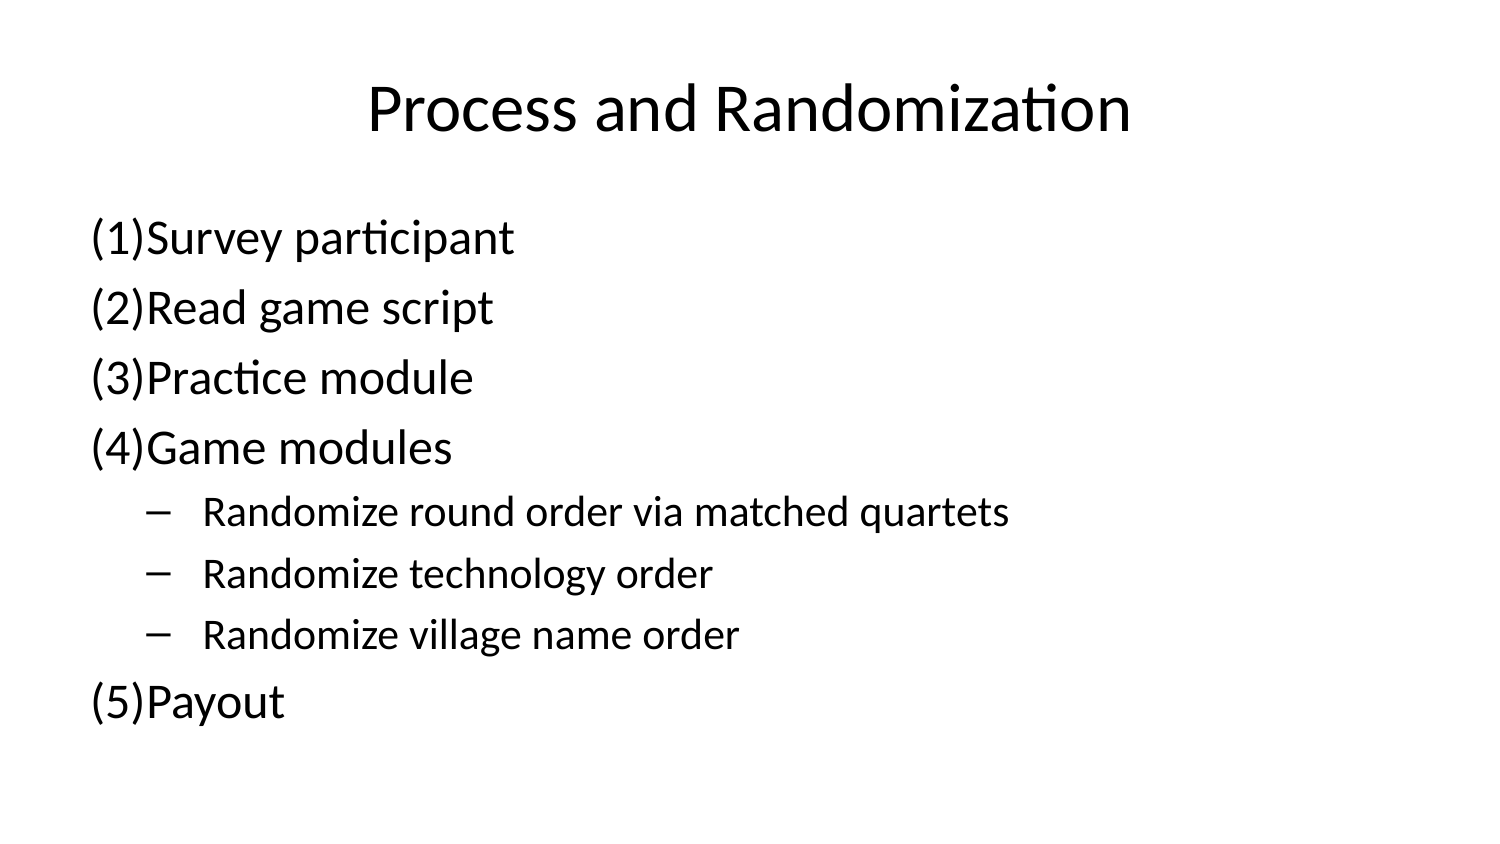

# Process and Randomization
Survey participant
Read game script
Practice module
Game modules
Randomize round order via matched quartets
Randomize technology order
Randomize village name order
Payout